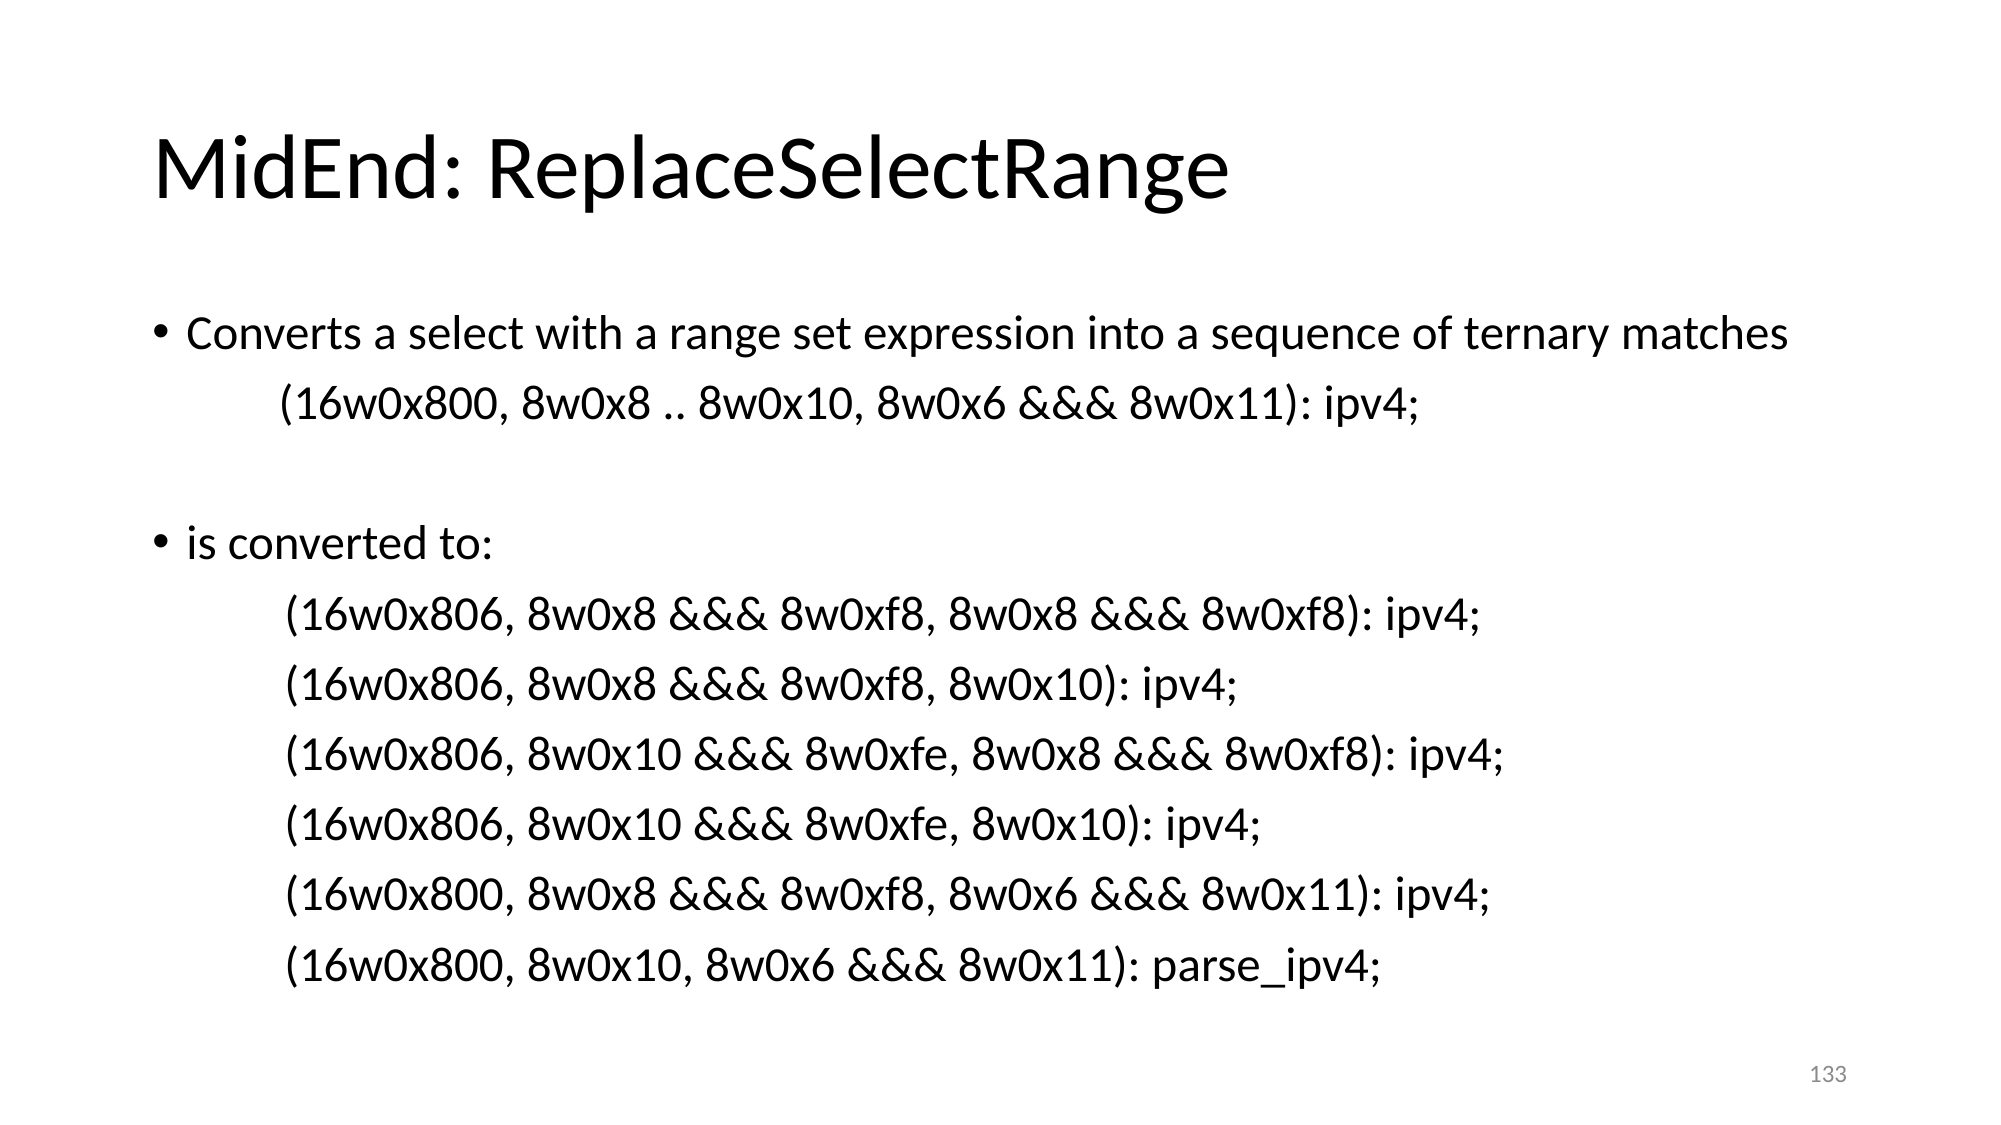

# MidEnd: ReplaceSelectRange
Converts a select with a range set expression into a sequence of ternary matches
	(16w0x800, 8w0x8 .. 8w0x10, 8w0x6 &&& 8w0x11): ipv4;

is converted to:
            (16w0x806, 8w0x8 &&& 8w0xf8, 8w0x8 &&& 8w0xf8): ipv4;
            (16w0x806, 8w0x8 &&& 8w0xf8, 8w0x10): ipv4;
            (16w0x806, 8w0x10 &&& 8w0xfe, 8w0x8 &&& 8w0xf8): ipv4;
            (16w0x806, 8w0x10 &&& 8w0xfe, 8w0x10): ipv4;
            (16w0x800, 8w0x8 &&& 8w0xf8, 8w0x6 &&& 8w0x11): ipv4;
            (16w0x800, 8w0x10, 8w0x6 &&& 8w0x11): parse_ipv4;
133